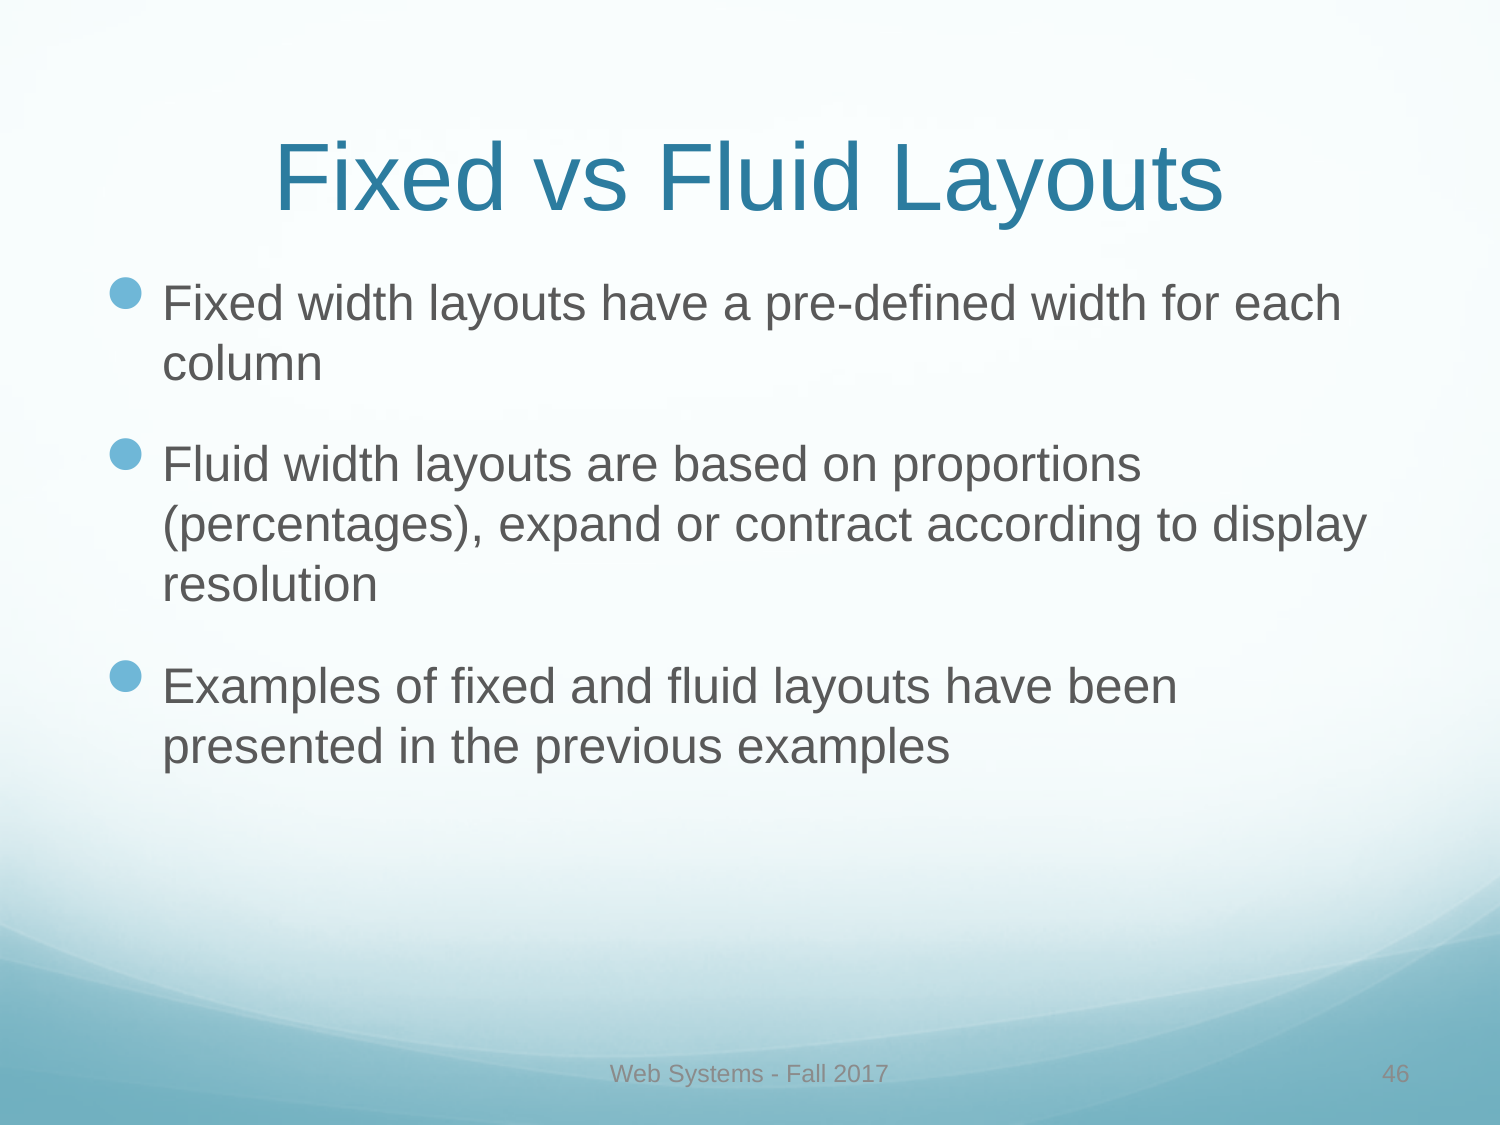

# Fixed vs Fluid Layouts
Fixed width layouts have a pre-defined width for each column
Fluid width layouts are based on proportions (percentages), expand or contract according to display resolution
Examples of fixed and fluid layouts have been presented in the previous examples

Web Systems - Fall 2017
46